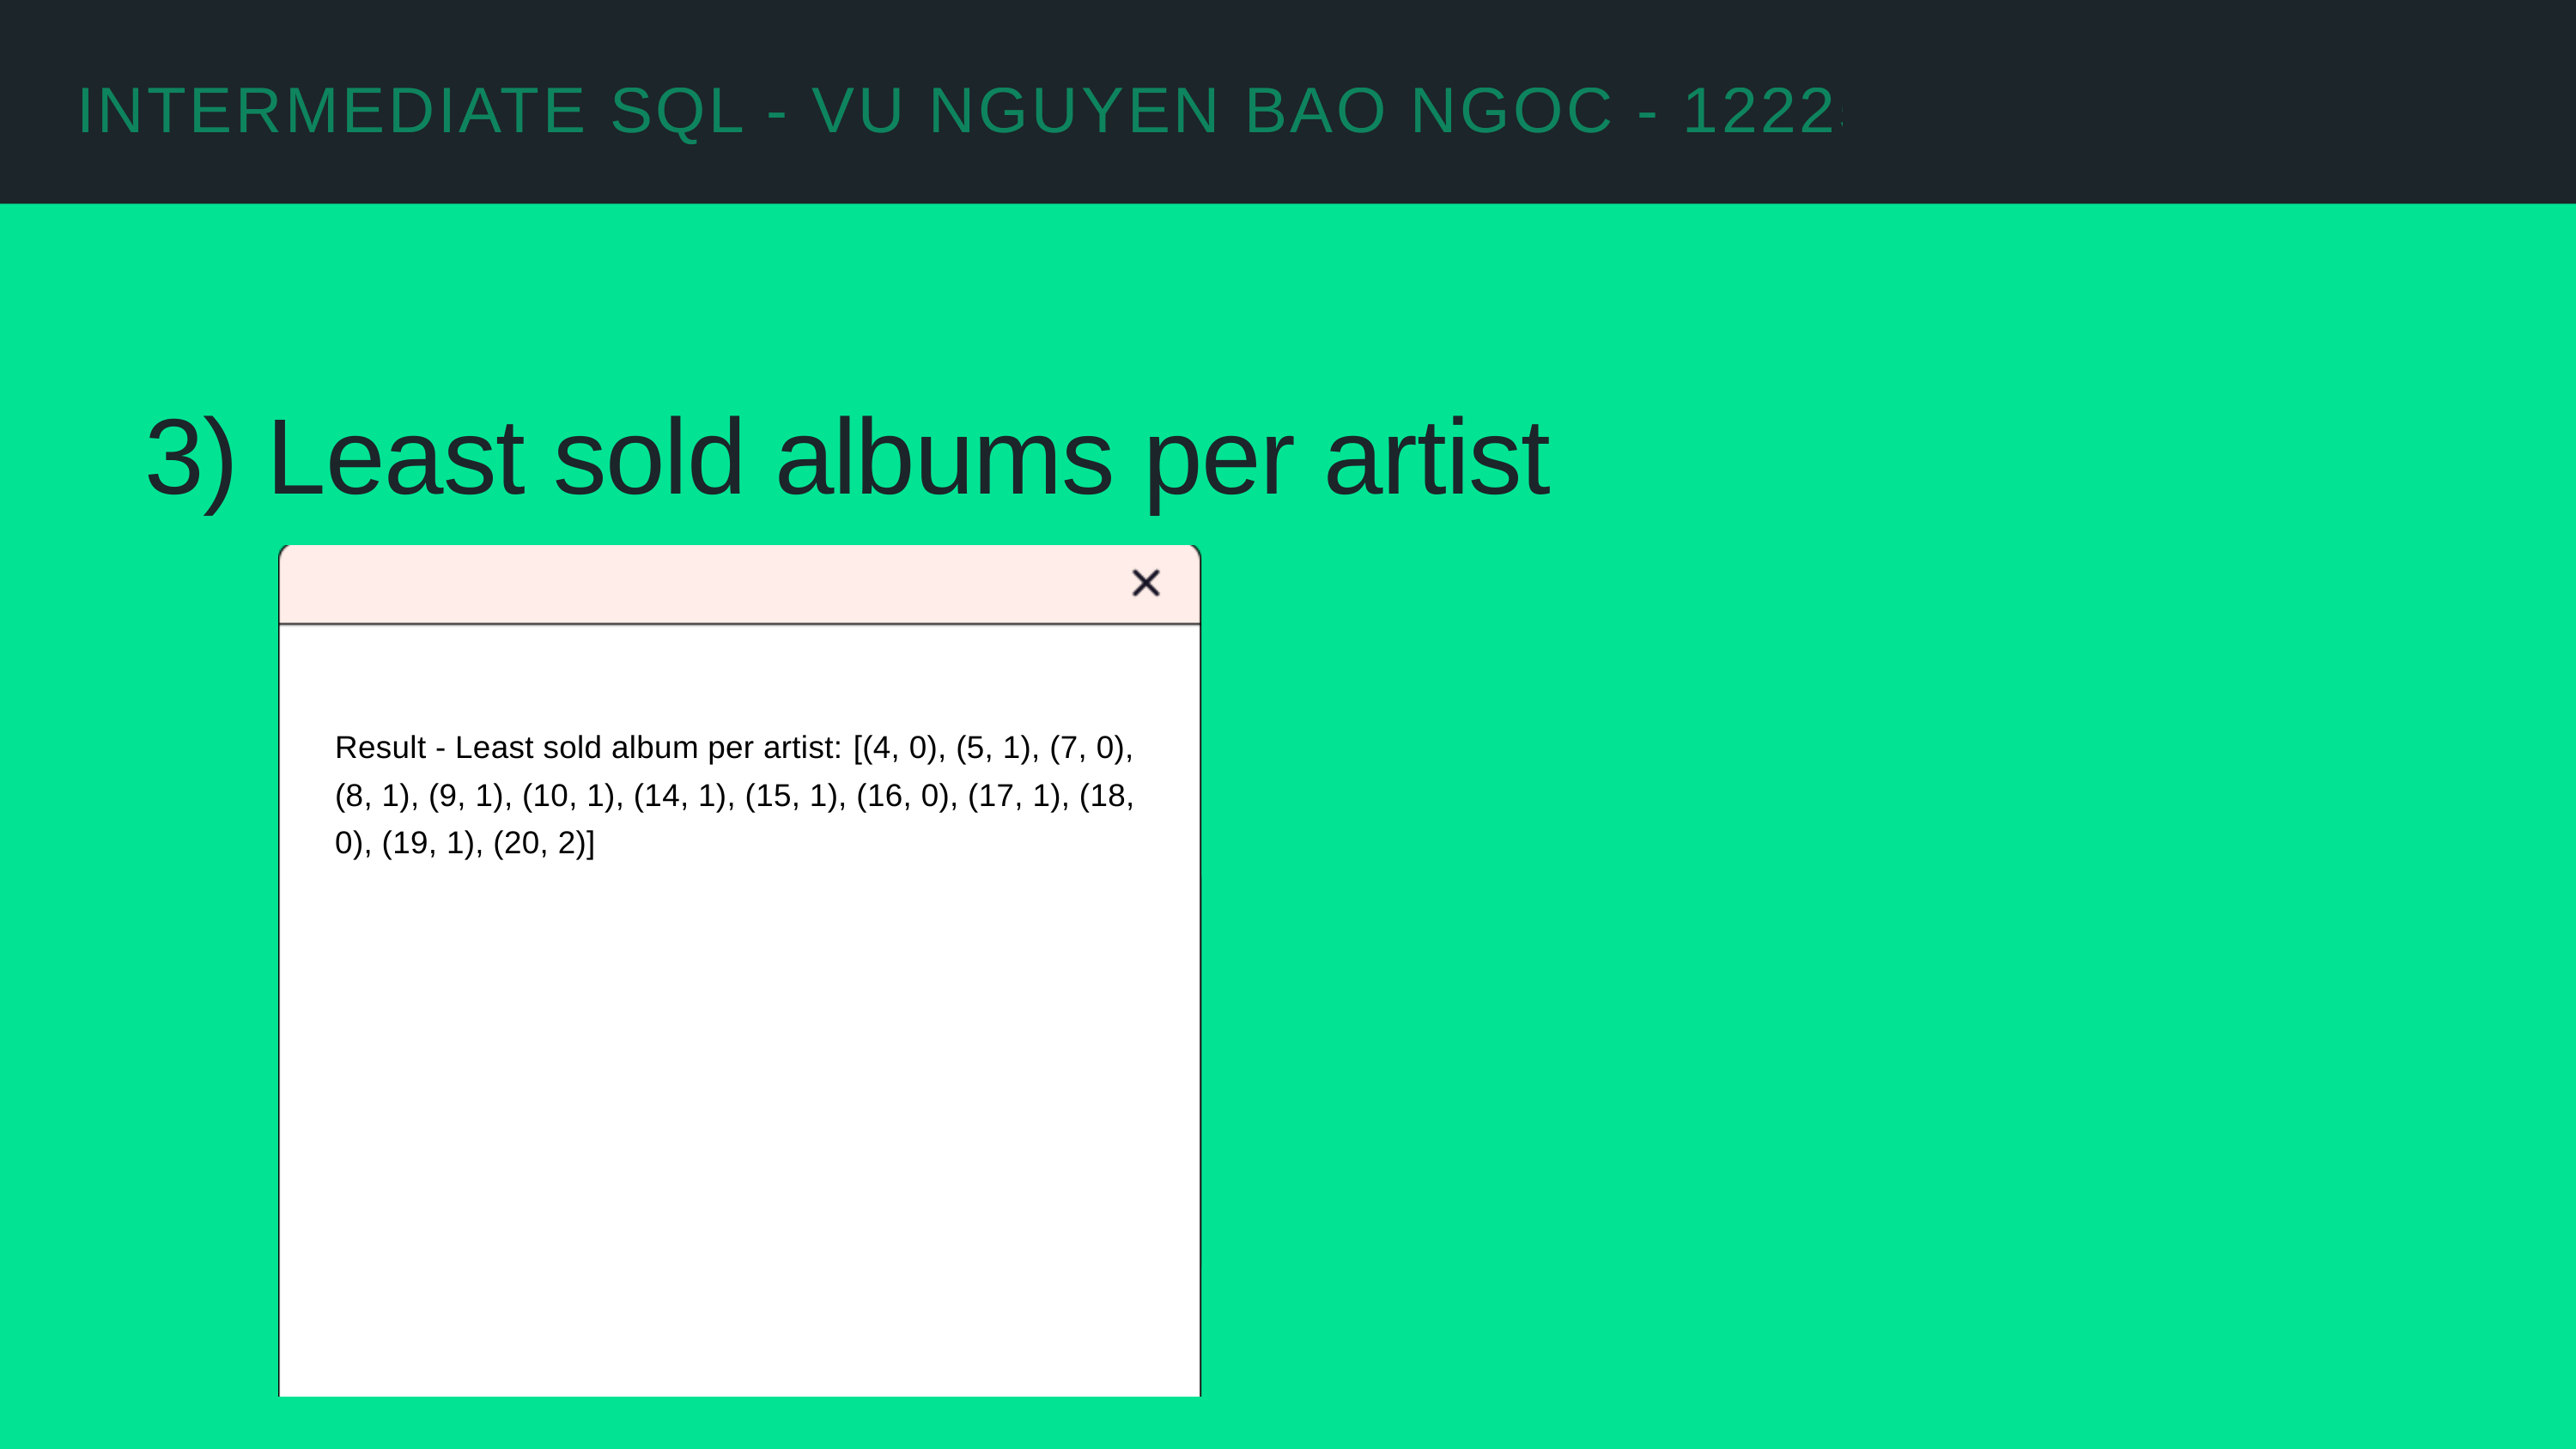

INTERMEDIATE SQL - VU NGUYEN BAO NGOC - 12225193
3) Least sold albums per artist

Result - Least sold album per artist: [(4, 0), (5, 1), (7, 0), (8, 1), (9, 1), (10, 1), (14, 1), (15, 1), (16, 0), (17, 1), (18, 0), (19, 1), (20, 2)]